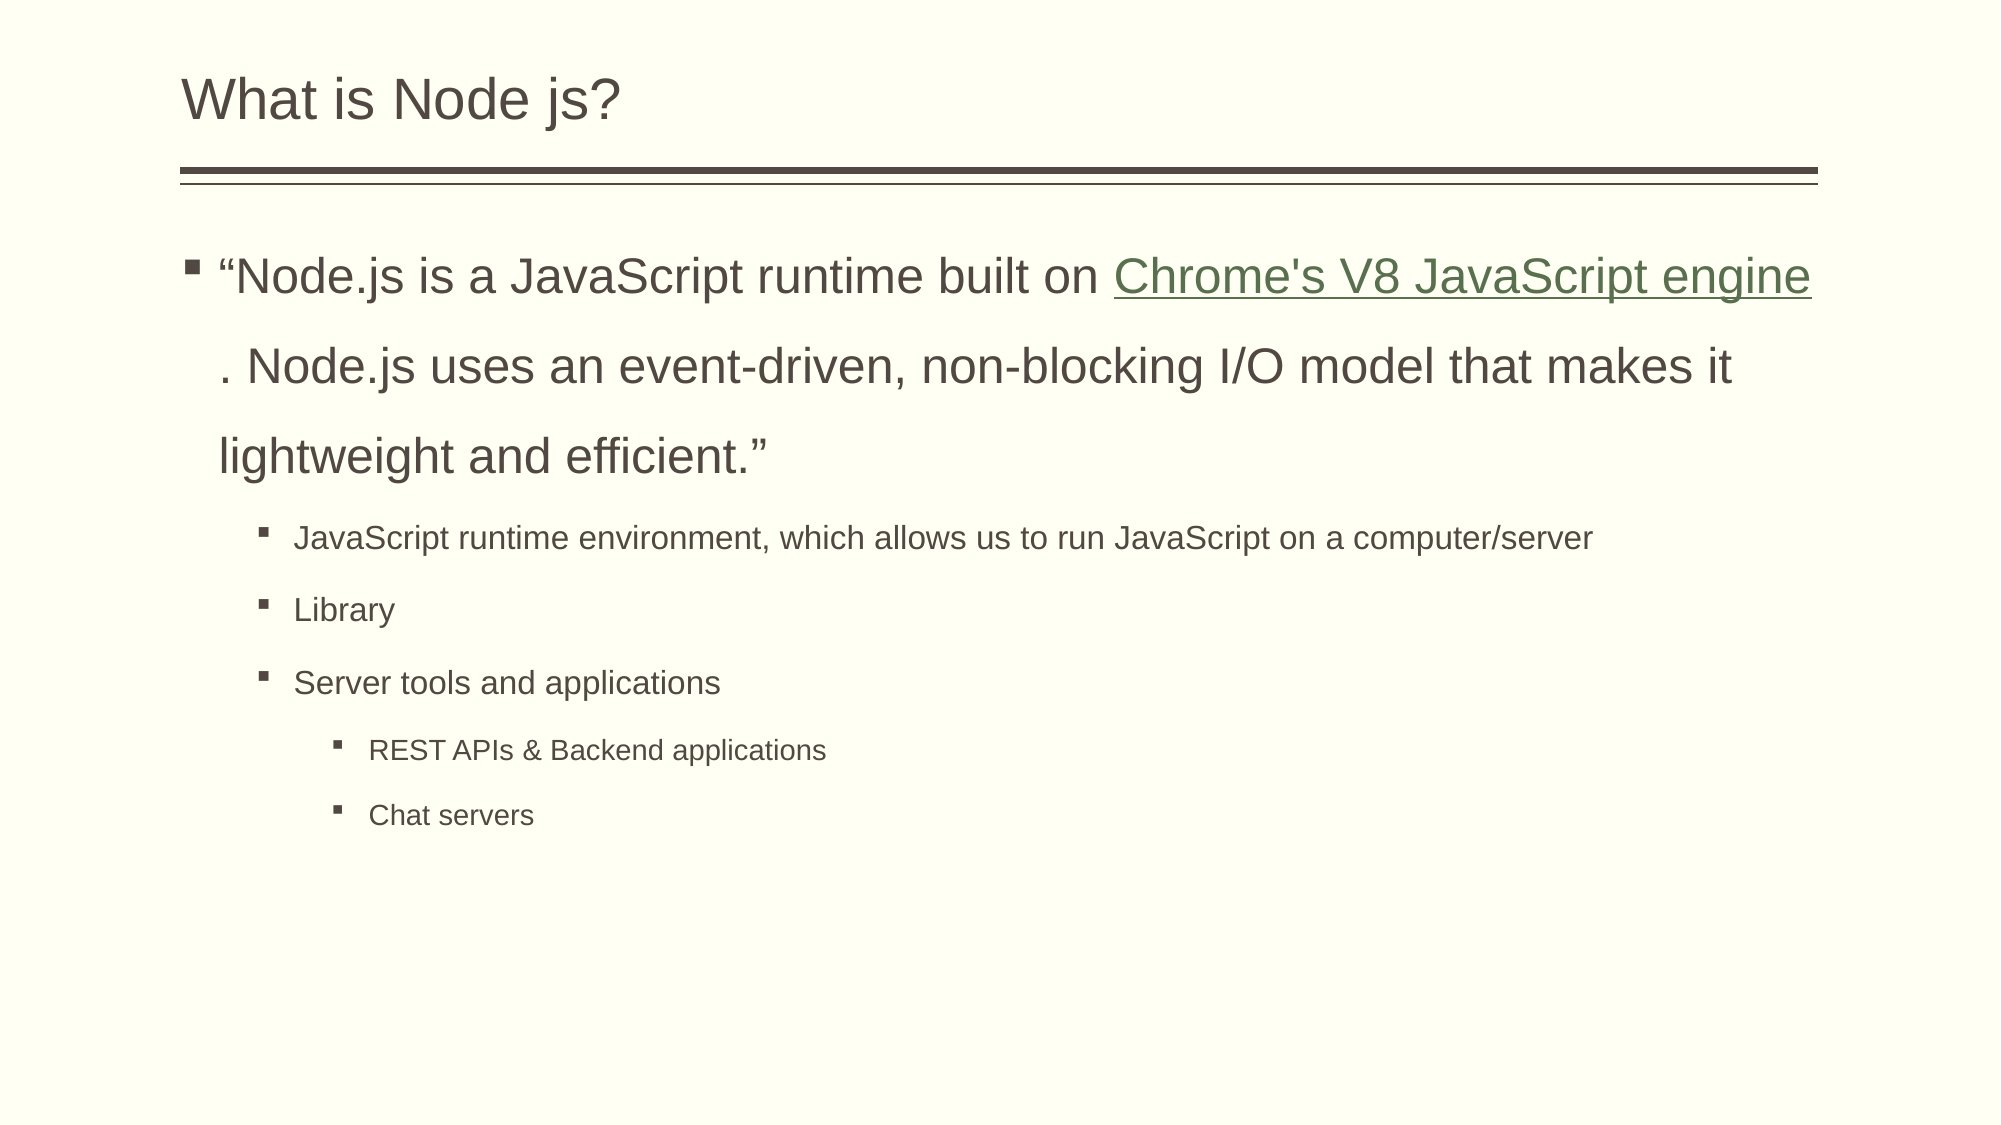

# What is Node js?
“Node.js is a JavaScript runtime built on Chrome's V8 JavaScript engine. Node.js uses an event-driven, non-blocking I/O model that makes it lightweight and efficient.”
JavaScript runtime environment, which allows us to run JavaScript on a computer/server
Library
Server tools and applications
REST APIs & Backend applications
Chat servers